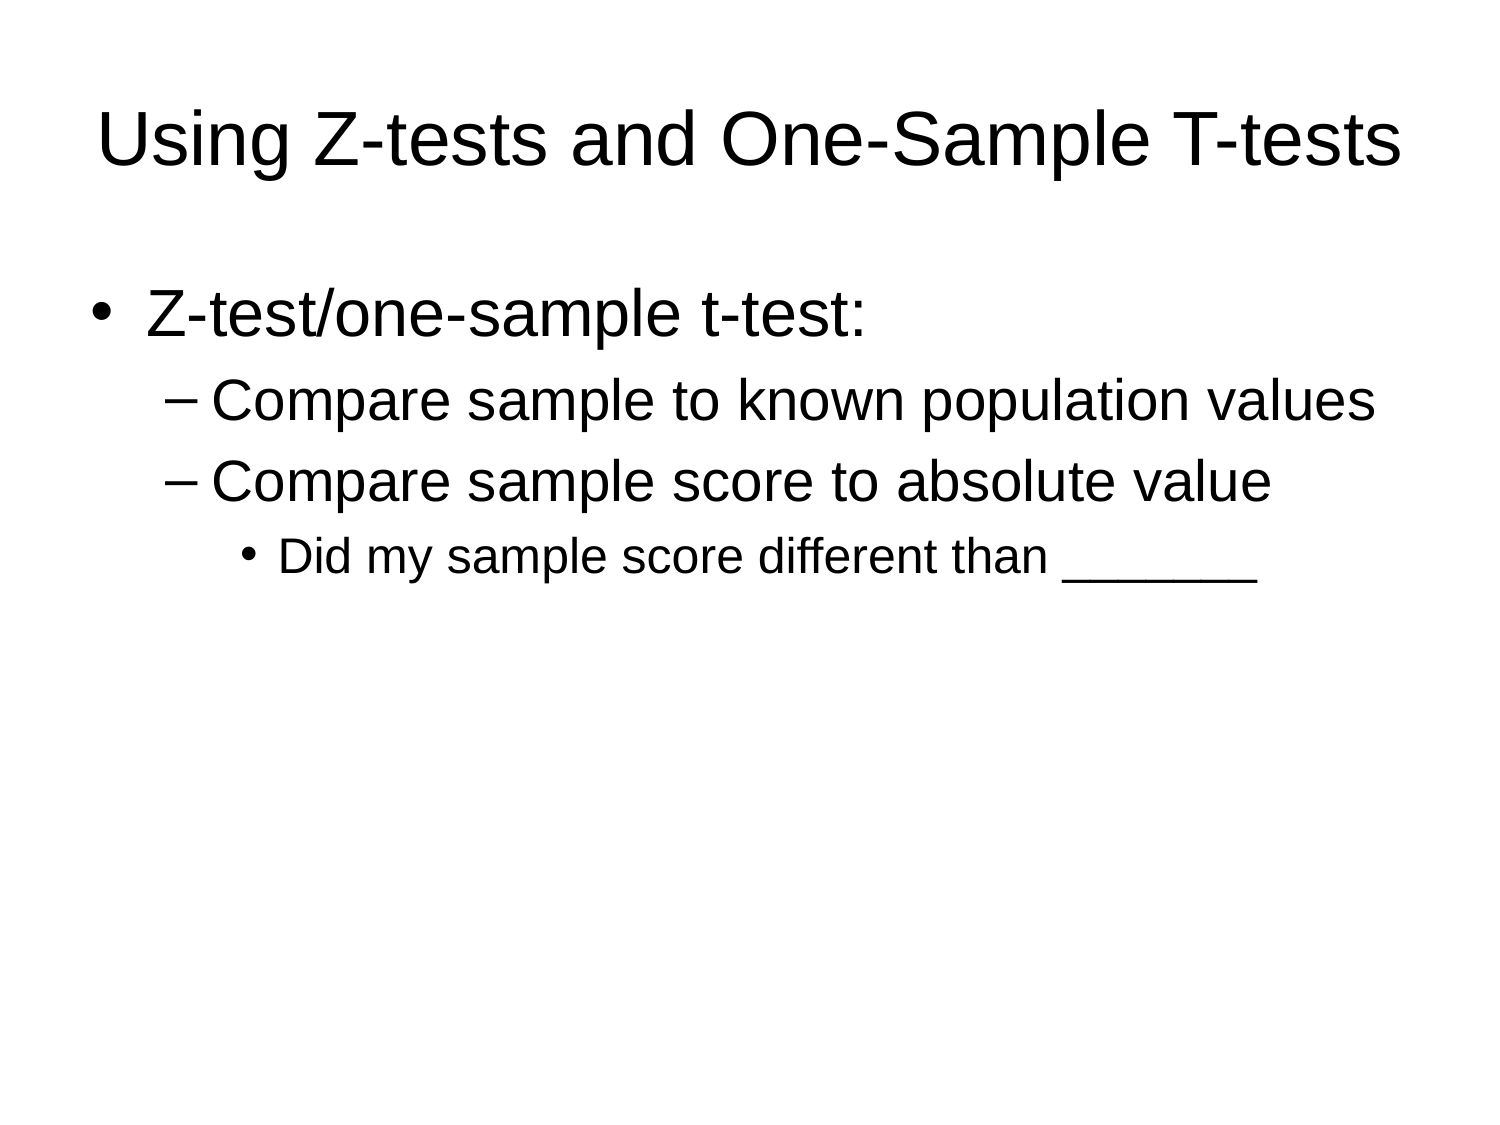

# Using Z-tests and One-Sample T-tests
Z-test/one-sample t-test:
Compare sample to known population values
Compare sample score to absolute value
Did my sample score different than _______